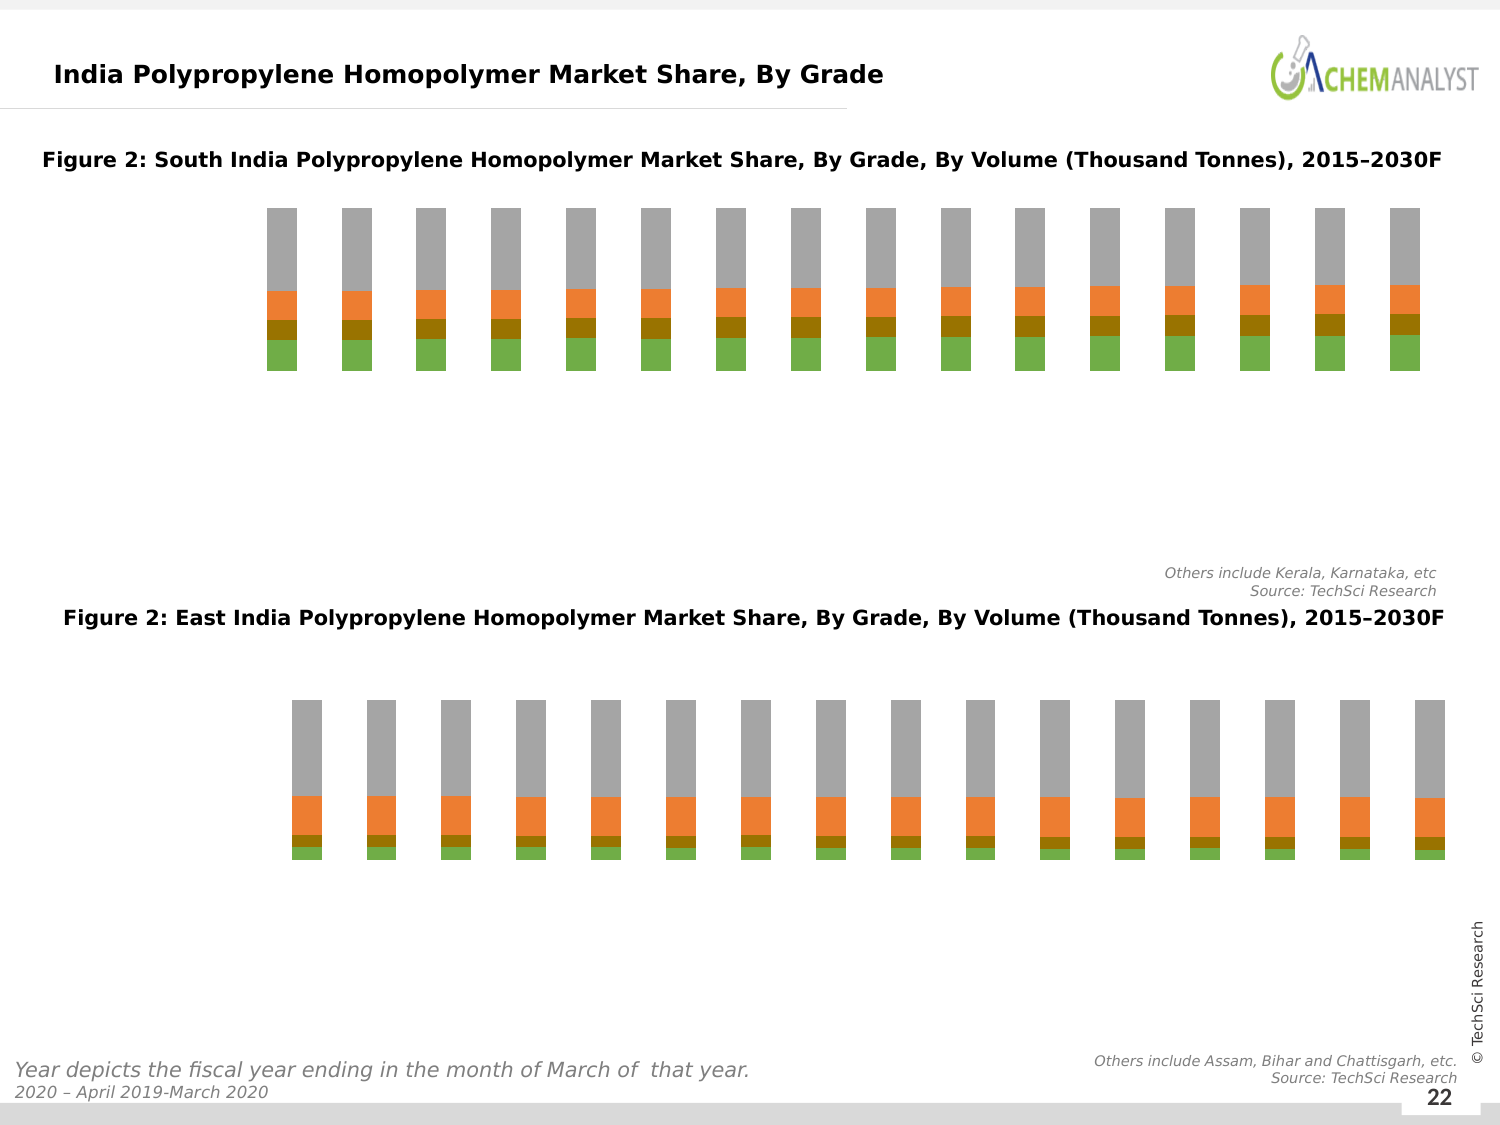

India Polypropylene Homopolymer Market Share, By Grade
Figure 2: South India Polypropylene Homopolymer Market Share, By Grade, By Volume (Thousand Tonnes), 2015–2030F

### Chart

| Category | Others | Thermoforming | Extrusion Coating | Blow Moulding | BOPP & TQPP | Raffia | Injection Moulding |
|---|---|---|---|---|---|---|---|
| 2015 | None | None | None | 0.19066216699999994 | 0.123849033 | 0.17624 | 0.5092488000000002 |
| 2016 | None | None | None | 0.18701699983702025 | 0.1246889746666641 | 0.18182560000000003 | 0.5064684254963157 |
| 2017 | None | None | None | 0.19506402950594848 | 0.1243076193333359 | 0.17692512000000002 | 0.5037032311607156 |
| 2018 | None | None | None | 0.19324943948682338 | 0.12512062640000002 | 0.1806768 | 0.5009531341131767 |
| 2019 | None | None | None | 0.20213463940715526 | 0.1235449086666641 | 0.1761024 | 0.4982180519261806 |
| 2020 | None | None | None | 0.19900574204442334 | 0.12596835533333334 | 0.17952800000000002 | 0.49549790262224336 |
| 2021E | None | None | None | 0.2045898373285422 | 0.12432219800000001 | 0.17829536 | 0.4927926046714578 |
| 2022F | None | None | None | 0.20269916034428548 | 0.1285608426666641 | 0.17863792 | 0.4901020769890504 |
| 2023F | None | None | None | 0.20849379373371346 | 0.1250994873333359 | 0.17898048000000003 | 0.4874262389329506 |
| 2024F | None | None | None | 0.2086664576986259 | 0.129338132 | 0.1772304 | 0.4847650103013741 |
| 2025F | None | None | None | 0.21012841100291468 | 0.12808767766666668 | 0.1796656 | 0.48211831133041866 |
| 2026F | None | None | None | 0.21142811064191624 | 0.12907766666641002 | 0.18000816000000003 | 0.47948606269167376 |
| 2027F | None | None | None | 0.21468920791015766 | 0.1289354066 | 0.1795072 | 0.47686818548984233 |
| 2028F | None | None | None | 0.2142150120729821 | 0.130827106666641 | 0.18069328000000004 | 0.4742646012603769 |
| 2029F | None | None | None | 0.21750579249953983 | 0.12978313553333334 | 0.18103584000000003 | 0.47167523196712685 |
| 2030F | None | None | None | 0.2189089999999998 | 0.130207 | 0.181784 | 0.4691000000000003 |
Others include Kerala, Karnataka, etc
Source: TechSci Research
Figure 2: East India Polypropylene Homopolymer Market Share, By Grade, By Volume (Thousand Tonnes), 2015–2030F

### Chart

| Category | Others | Thermoforming | Extrusion Coating | Blow Moulding | BOPP & TQPP | Raffia | Injection Moulding |
|---|---|---|---|---|---|---|---|
| 2015 | None | None | None | 0.08577209803849994 | 0.0706020196085 | 0.2426623529412 | 0.6009635294118001 |
| 2016 | None | None | None | 0.08575428332428259 | 0.07074123726068 | 0.24253742058823738 | 0.6009670588268 |
| 2017 | None | None | None | 0.08368935450927328 | 0.071346227843636 | 0.2429086058823547 | 0.6020558117647361 |
| 2018 | None | None | None | 0.08288180333287187 | 0.071718331961204 | 0.24279791176472 | 0.6026019529412041 |
| 2019 | None | None | None | 0.08119656862401892 | 0.07200436078772 | 0.243650976470589 | 0.6031480941176721 |
| 2020 | None | None | None | 0.07992890685789322 | 0.0726254019634 | 0.2440221617647067 | 0.603423529414 |
| 2021E | None | None | None | 0.08270336156841396 | 0.072834644313908 | 0.24022161764707 | 0.6042403764706081 |
| 2022F | None | None | None | 0.07724220156850659 | 0.07320674843147601 | 0.24476453235294135 | 0.604786517647076 |
| 2023F | None | None | None | 0.07862660625989726 | 0.073578852549044 | 0.2451357176470587 | 0.602658823544 |
| 2024F | None | None | None | 0.07992133921626798 | 0.07350956666612 | 0.2406902941176 | 0.605878800000012 |
| 2025F | None | None | None | 0.07337390980404668 | 0.07432306078418 | 0.24587808823529336 | 0.60642494117648 |
| 2026F | None | None | None | 0.07084479215893003 | 0.07695164901748 | 0.24249273529411 | 0.60971082352948 |
| 2027F | None | None | None | 0.07560549804214389 | 0.07067269019316 | 0.24620458823528 | 0.6075172235294161 |
| 2028F | None | None | None | 0.06950561803958666 | 0.07543937313688401 | 0.24699164411764535 | 0.6080633647058841 |
| 2029F | None | None | None | 0.07195072274556591 | 0.075811477254452 | 0.24362829411763 | 0.6086095058823521 |
| 2030F | None | None | None | 0.06692675686327987 | 0.07618358137202 | 0.24773401470588002 | 0.6091556470588201 |
Others include Assam, Bihar and Chattisgarh, etc.
Source: TechSci Research
Year depicts the fiscal year ending in the month of March of  that year.
2020 – April 2019-March 2020